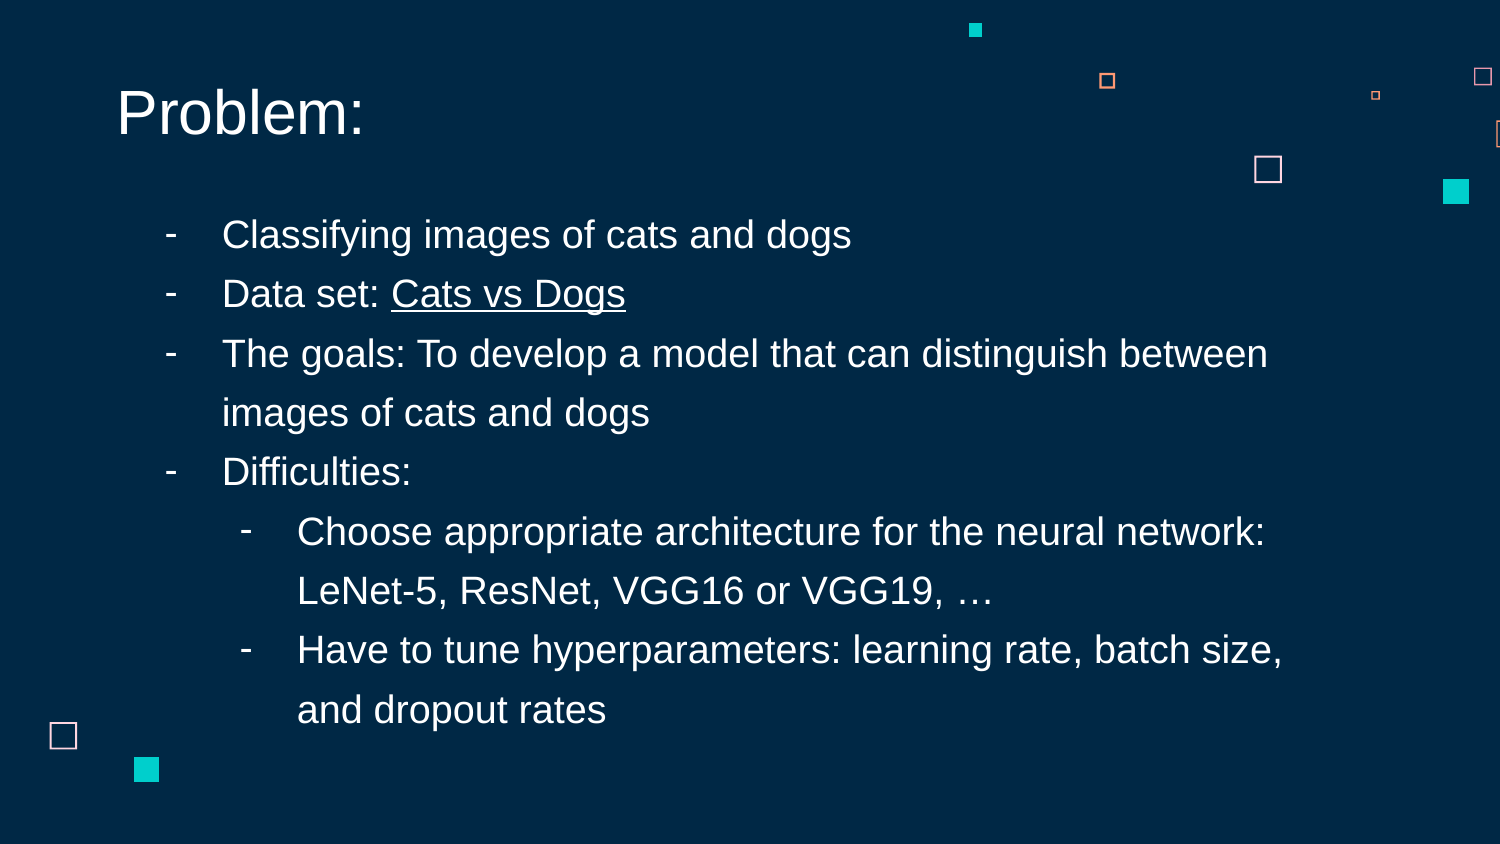

Problem:
Classifying images of cats and dogs
Data set: Cats vs Dogs
The goals: To develop a model that can distinguish between images of cats and dogs
Difficulties:
Choose appropriate architecture for the neural network: LeNet-5, ResNet, VGG16 or VGG19, …
Have to tune hyperparameters: learning rate, batch size, and dropout rates